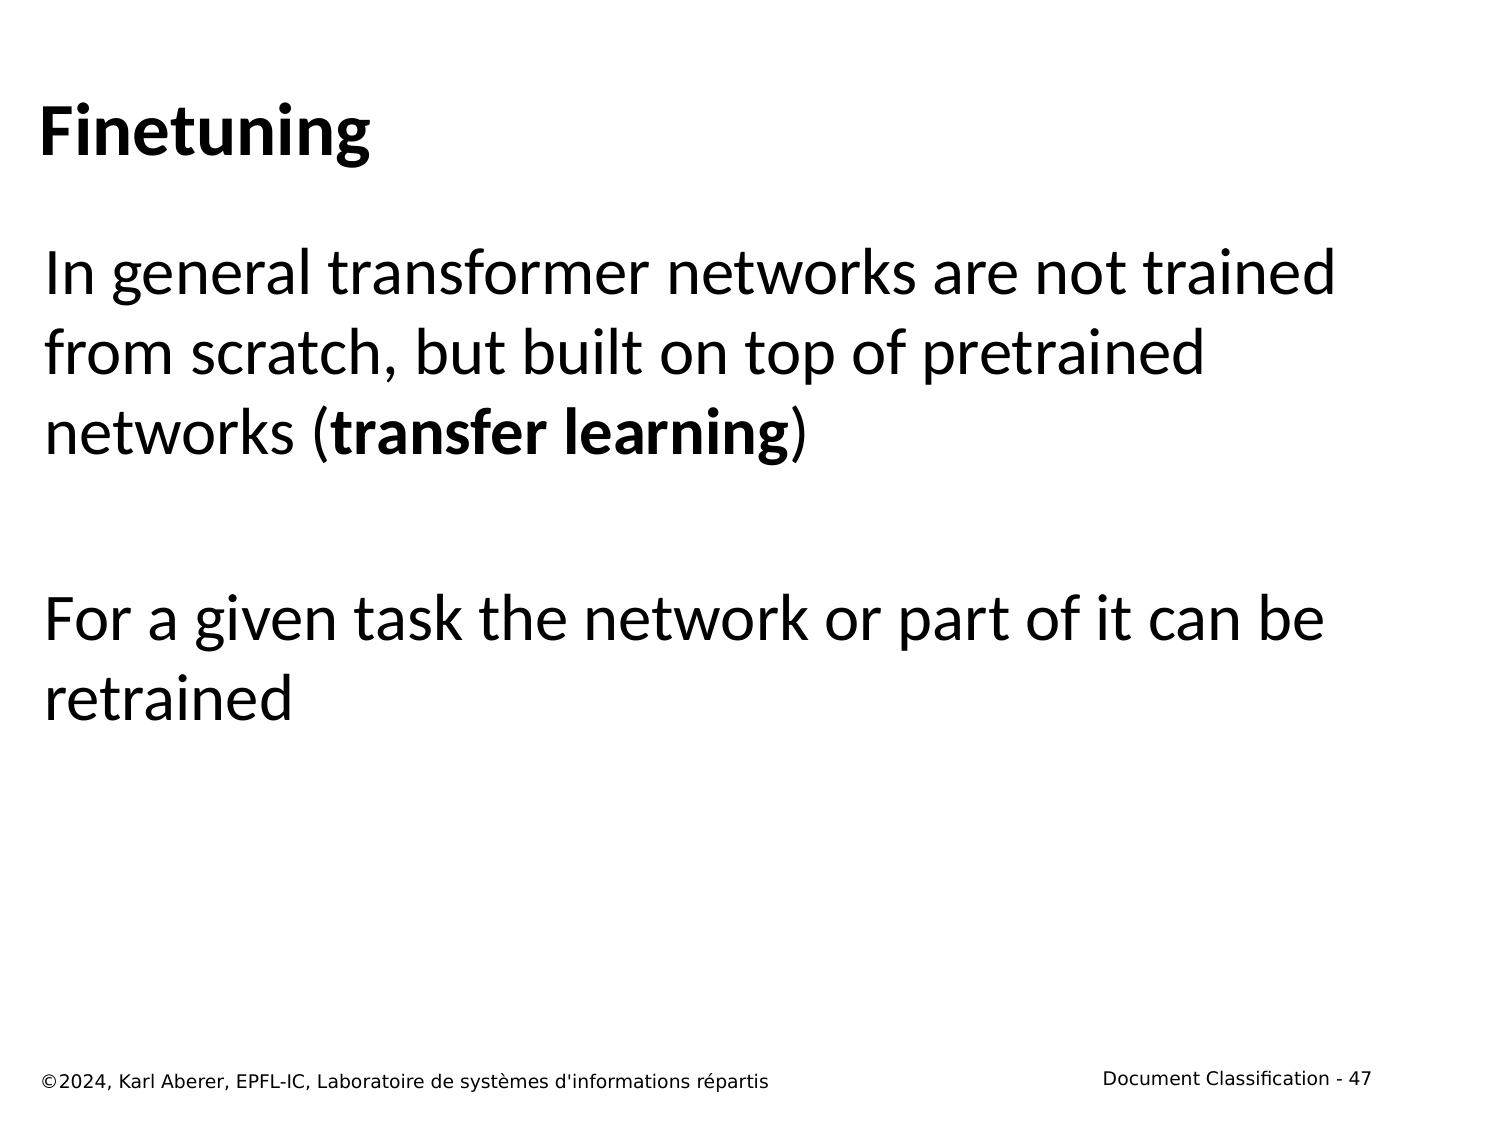

# Finetuning
In general transformer networks are not trained from scratch, but built on top of pretrained networks (transfer learning)

For a given task the network or part of it can be retrained
©2024, Karl Aberer, EPFL-IC, Laboratoire de systèmes d'informations répartis